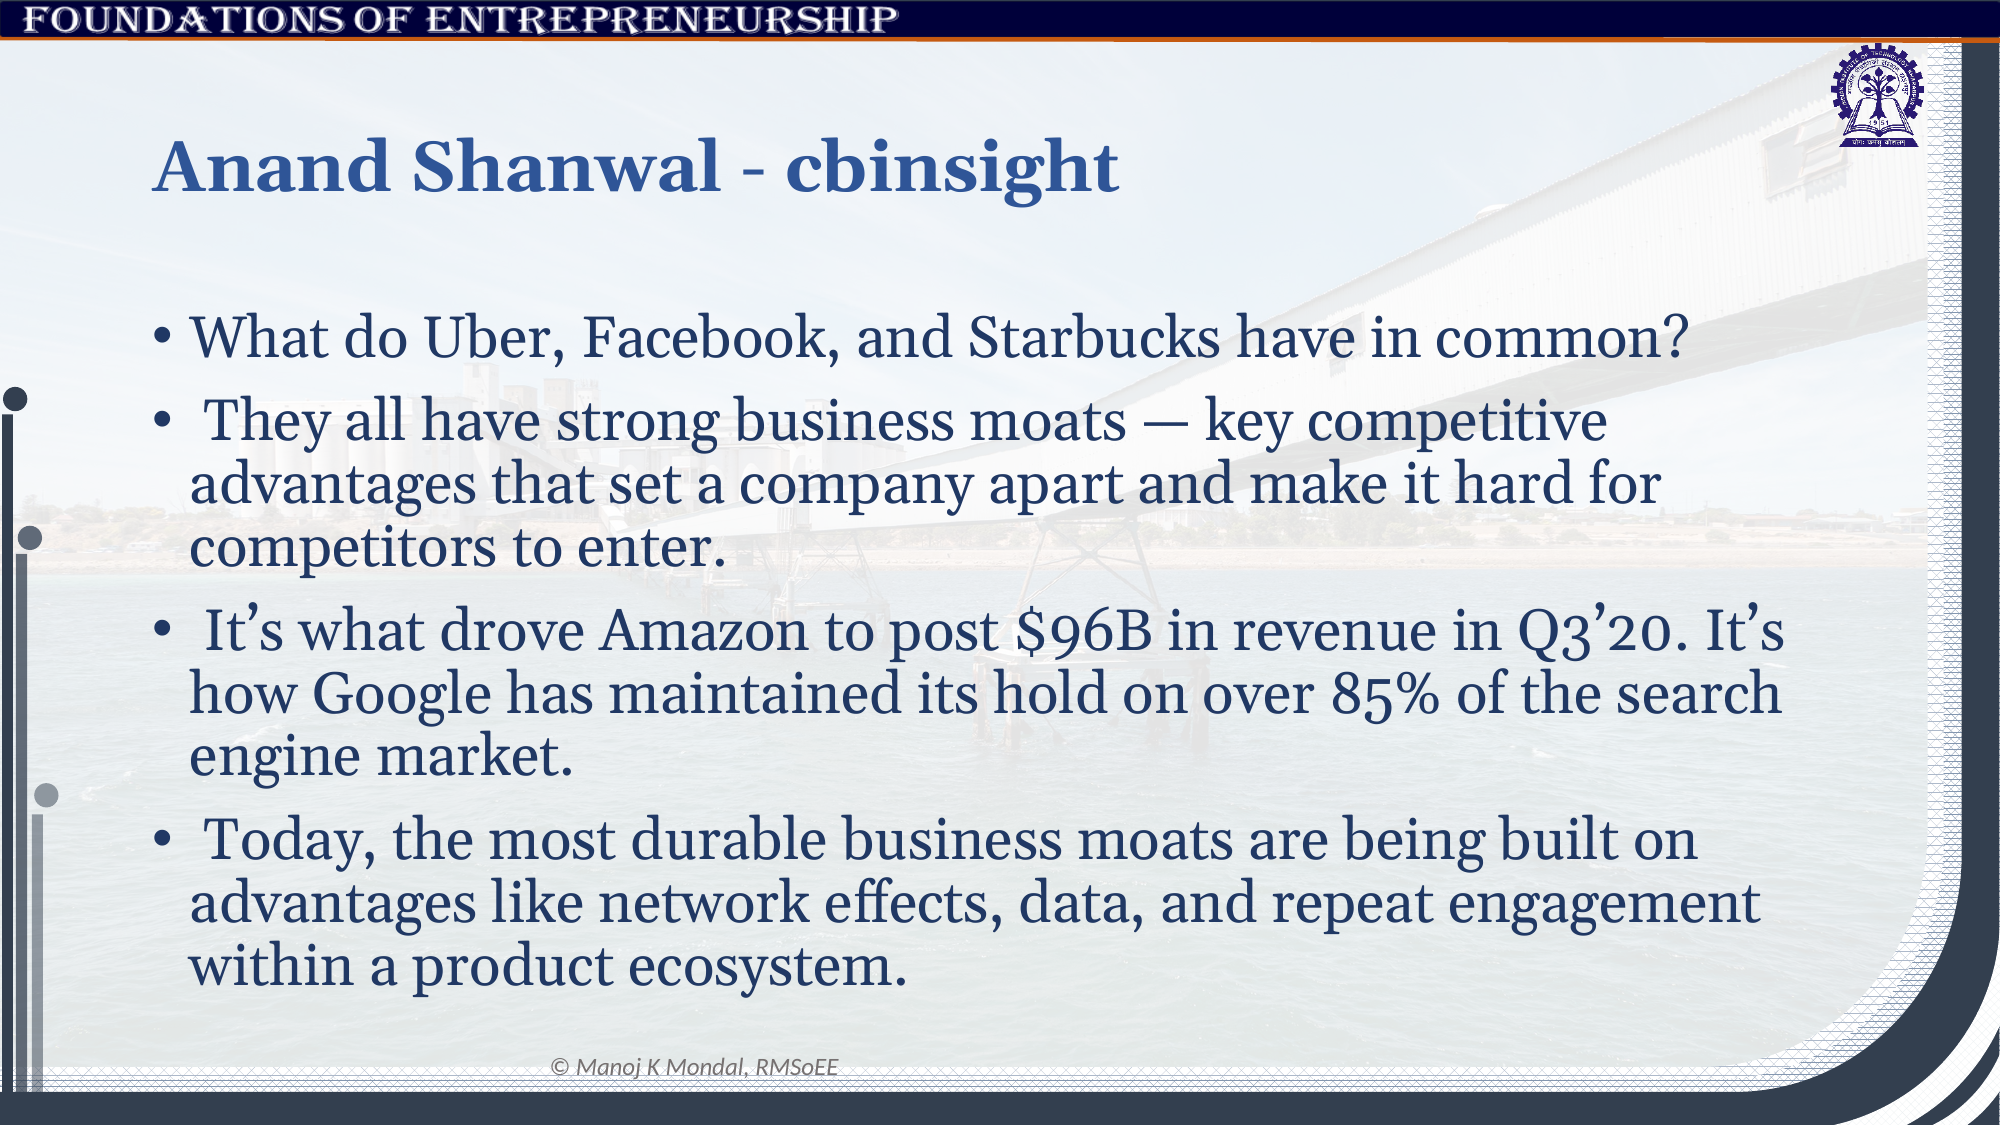

# Anand Shanwal - cbinsight
What do Uber, Facebook, and Starbucks have in common?
 They all have strong business moats — key competitive advantages that set a company apart and make it hard for competitors to enter.
 It’s what drove Amazon to post $96B in revenue in Q3’20. It’s how Google has maintained its hold on over 85% of the search engine market.
 Today, the most durable business moats are being built on advantages like network effects, data, and repeat engagement within a product ecosystem.